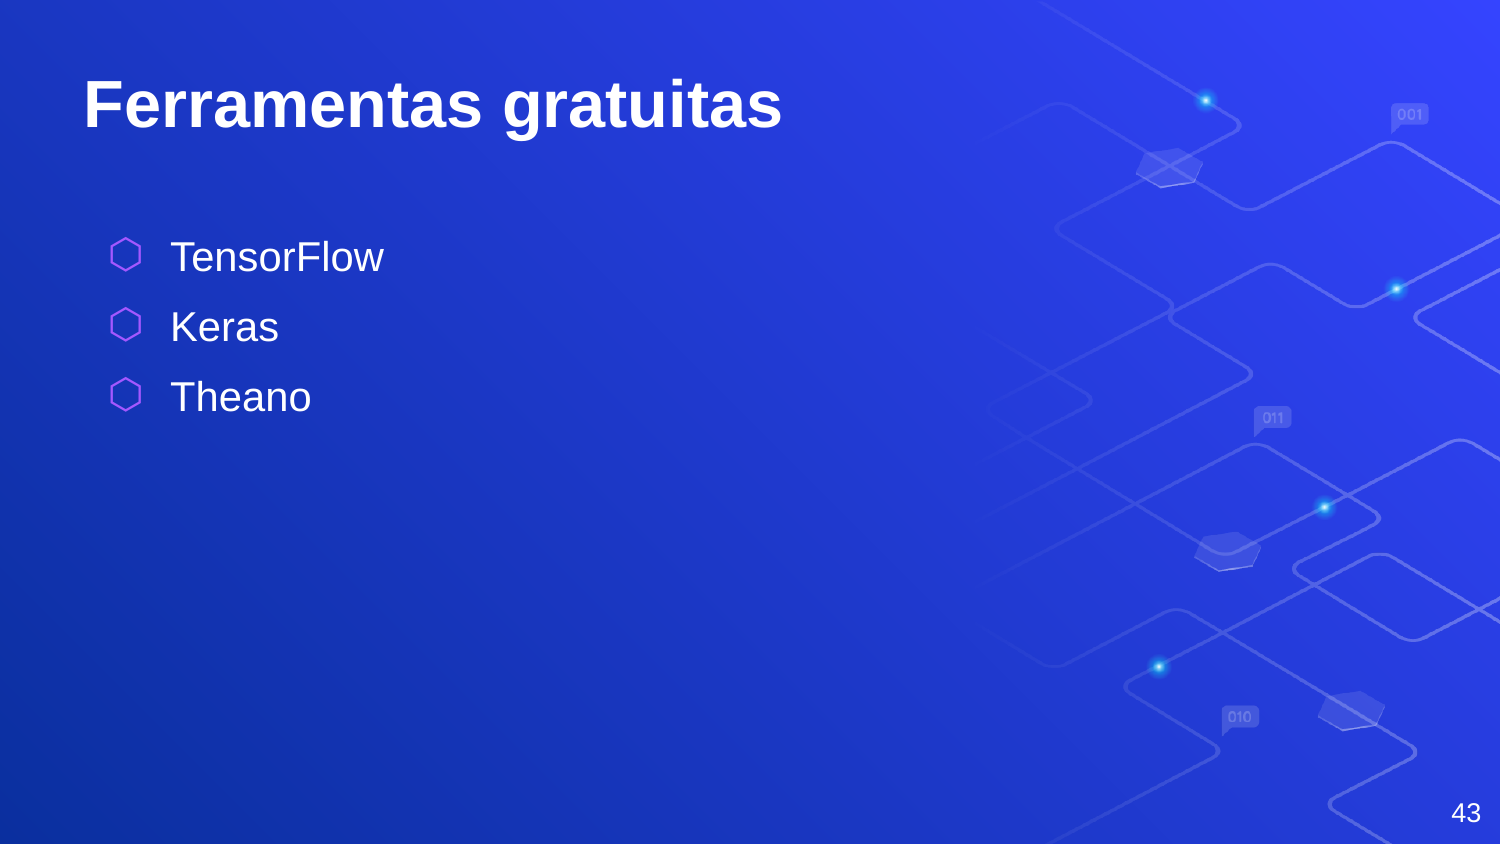

# Ferramentas gratuitas
TensorFlow
Keras
Theano

43